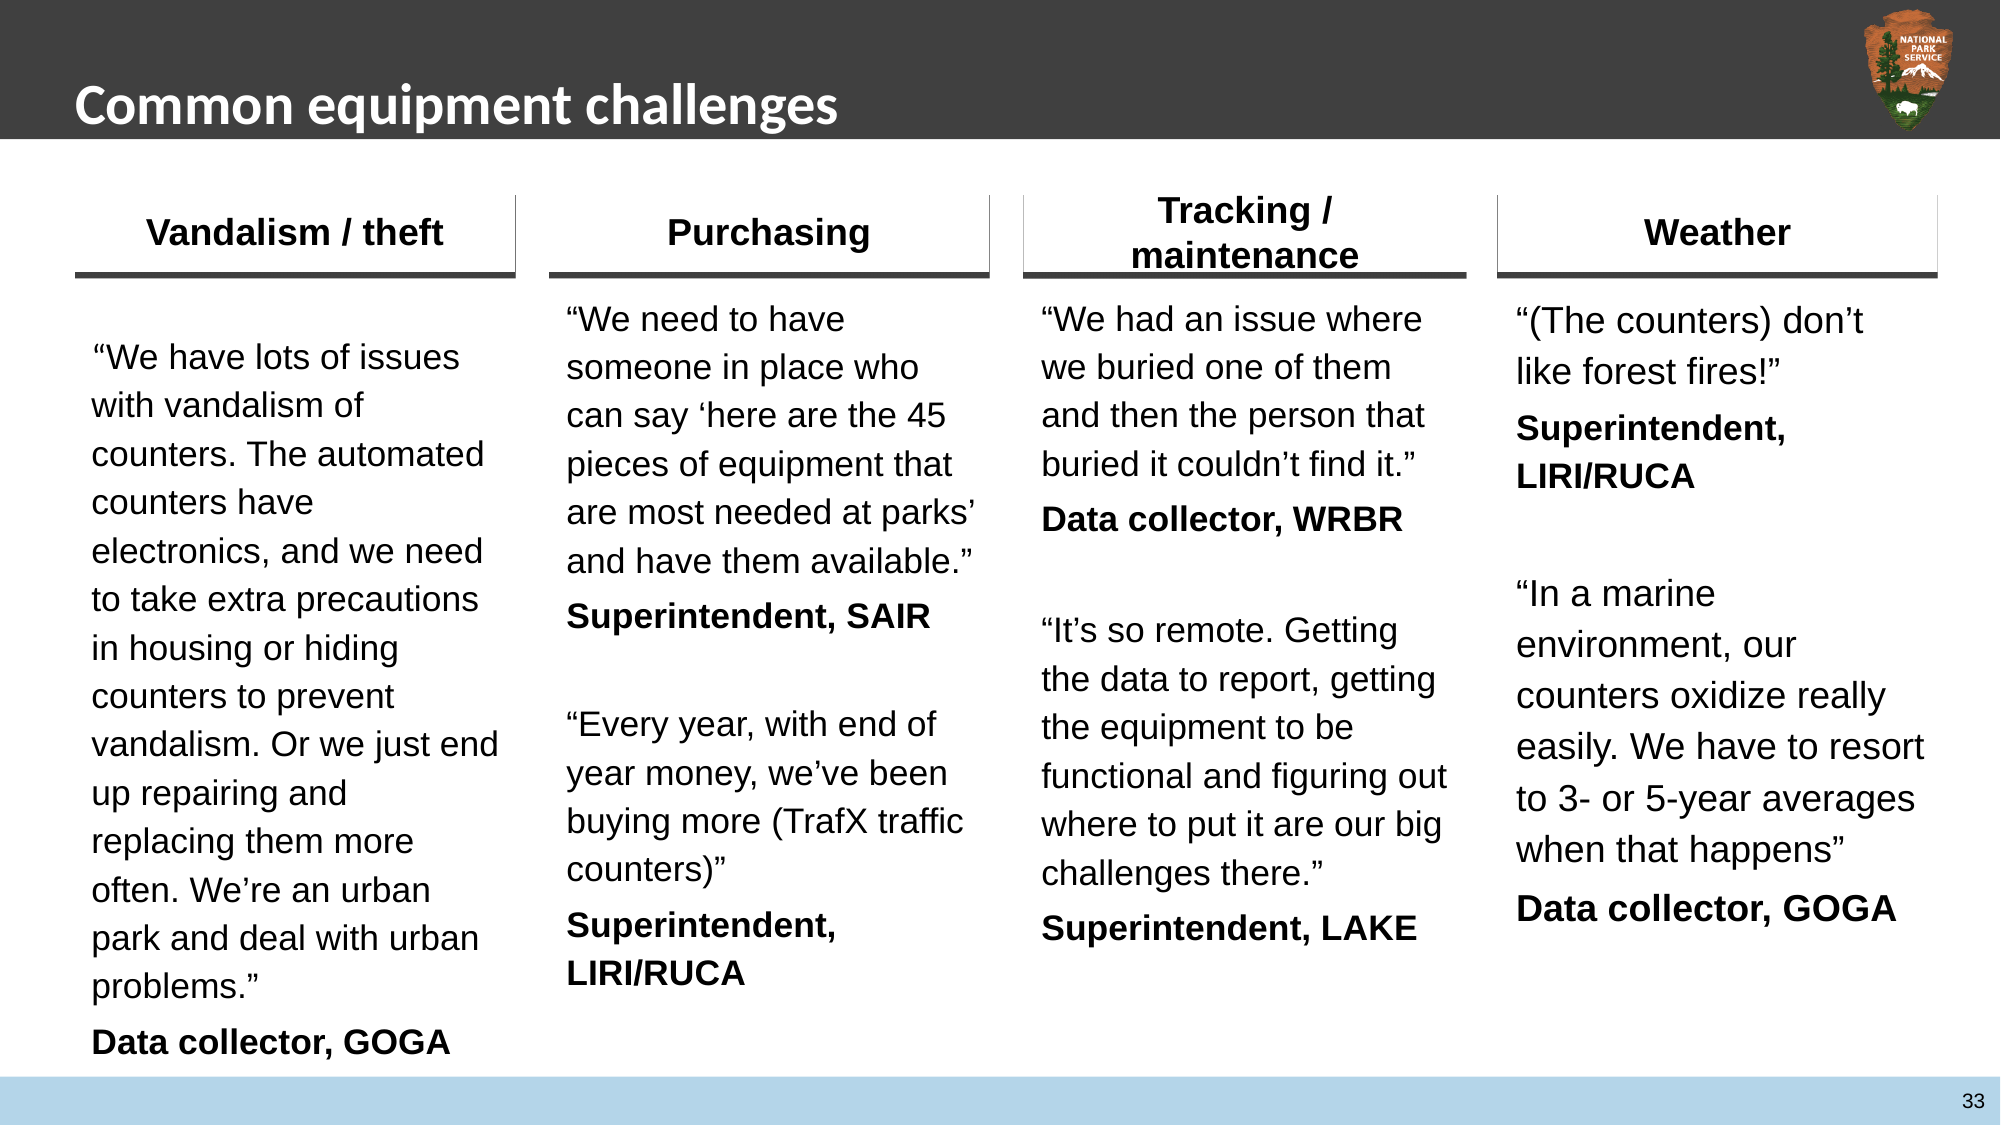

# Common equipment challenges
Vandalism / theft

Purchasing

Tracking / maintenance

Weather

“We need to have someone in place who can say ‘here are the 45 pieces of equipment that are most needed at parks’ and have them available.”
Superintendent, SAIR

“Every year, with end of year money, we’ve been buying more (TrafX traffic counters)”
Superintendent, LIRI/RUCA
“We had an issue where we buried one of them and then the person that buried it couldn’t find it.”
Data collector, WRBR

“It’s so remote. Getting the data to report, getting the equipment to be functional and figuring out where to put it are our big challenges there.”
Superintendent, LAKE
“(The counters) don’t like forest fires!”
Superintendent, LIRI/RUCA

“In a marine environment, our counters oxidize really easily. We have to resort to 3- or 5-year averages when that happens”
Data collector, GOGA
“We have lots of issues with vandalism of counters. The automated counters have electronics, and we need to take extra precautions in housing or hiding counters to prevent vandalism. Or we just end up repairing and replacing them more often. We’re an urban park and deal with urban problems.”
Data collector, GOGA
33